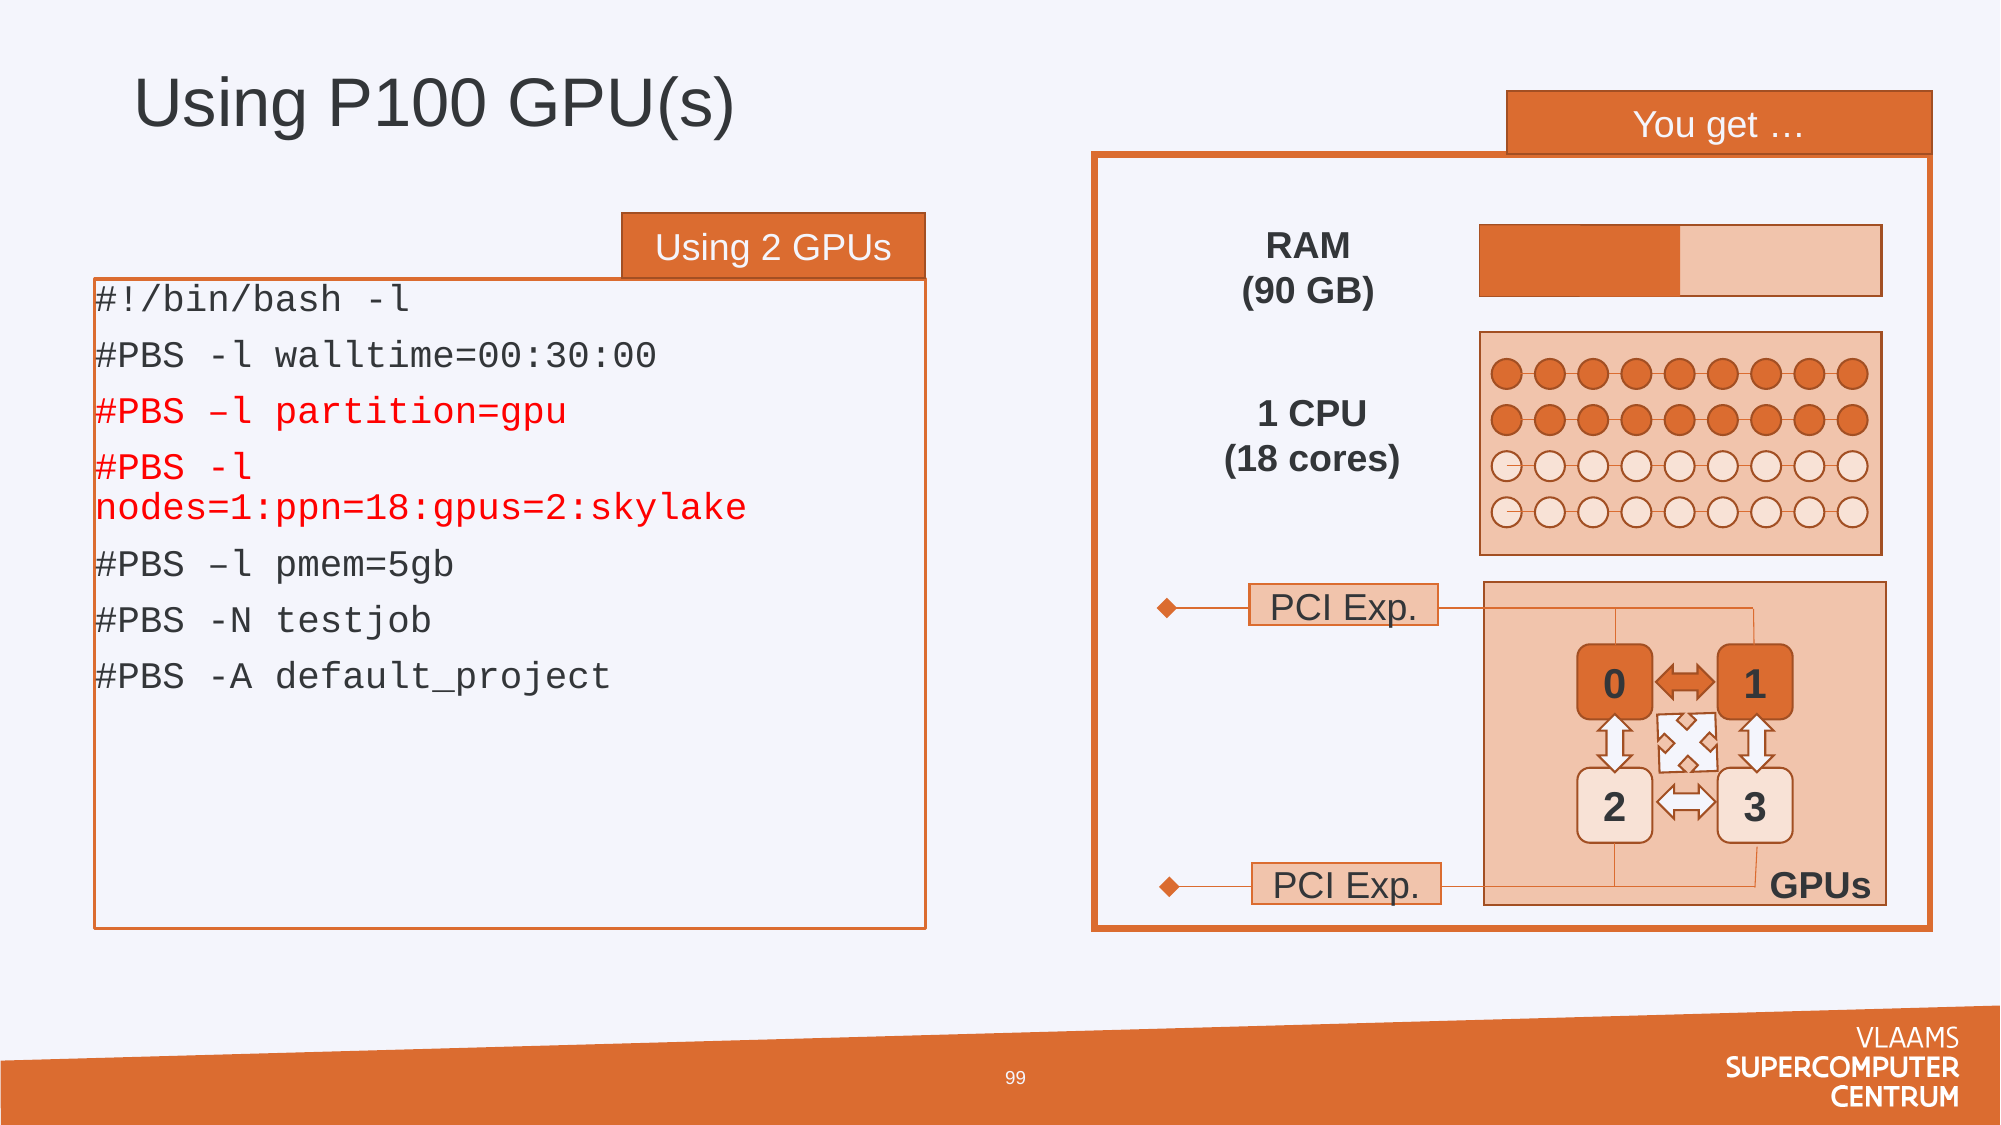

# Using P100 GPU(s)
You get …

RAM
(90 GB)

1 CPU
(18 cores)
PBS Script

0
1
2
3
GPUs
PCI Exp.
PCI Exp.

Using 2 GPUs
#!/bin/bash -l
#PBS -l walltime=00:30:00
#PBS –l partition=gpu
#PBS -l nodes=1:ppn=18:gpus=2:skylake
#PBS –l pmem=5gb
#PBS -N testjob
#PBS -A default_project

99